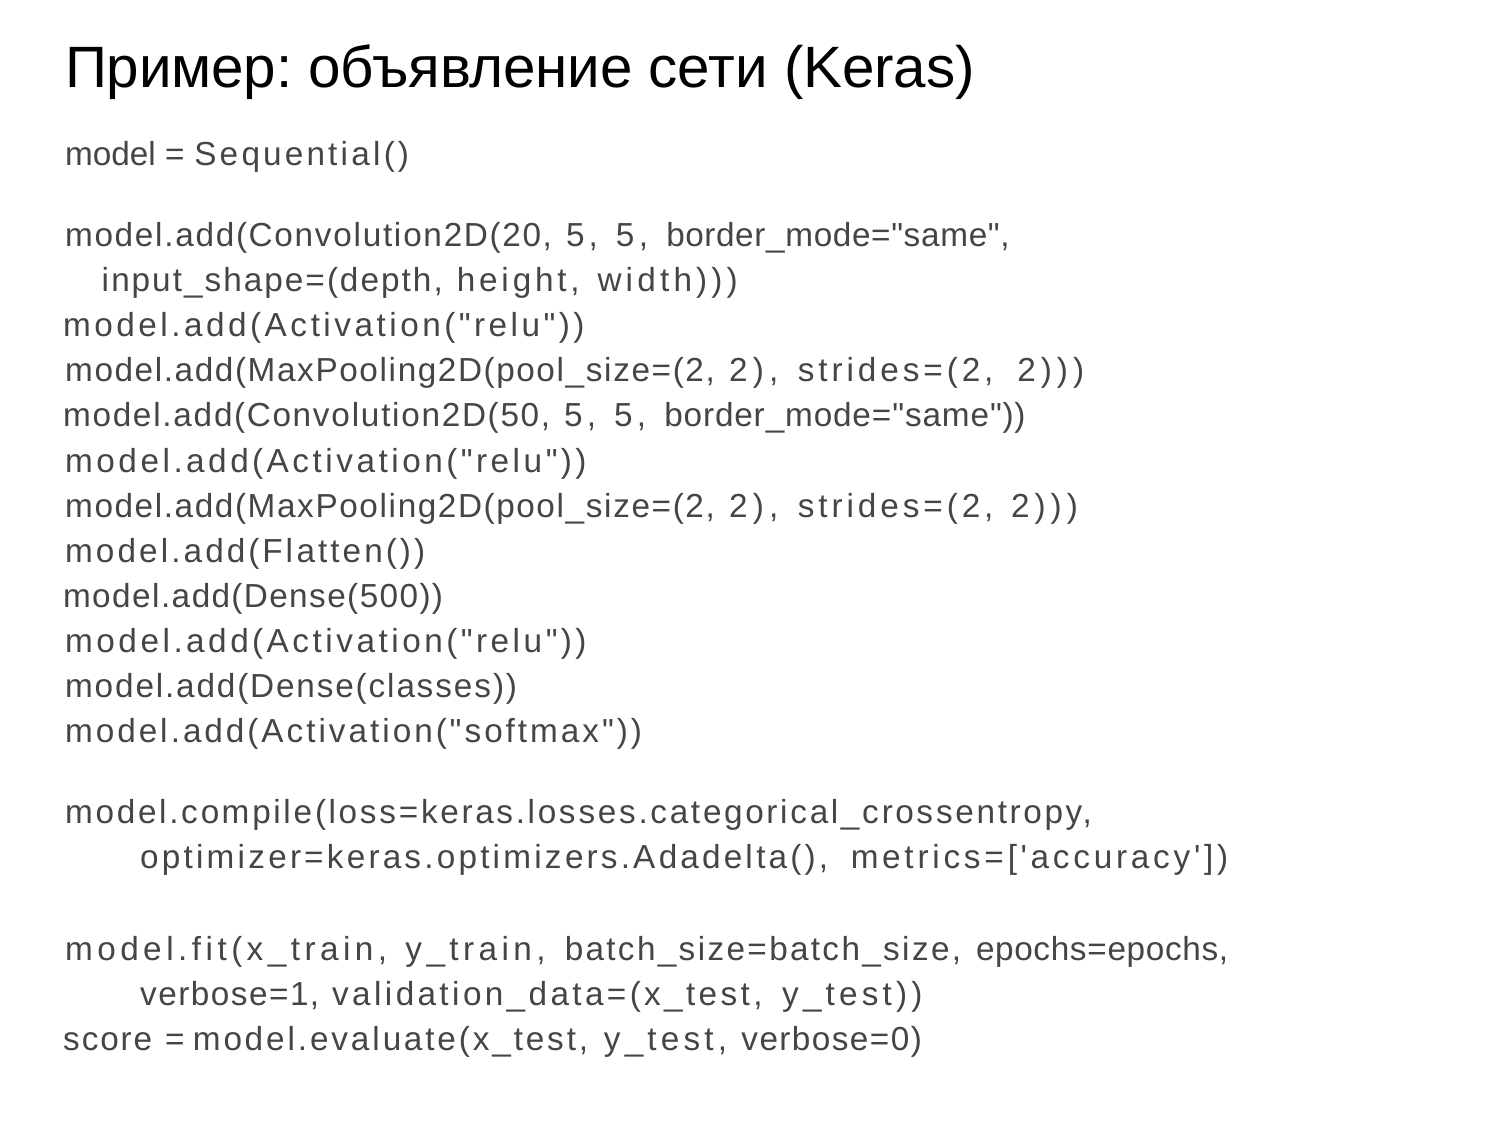

# Пример: объявление сети (Keras)
model = Sequential()

model.add(Convolution2D(20, 5, 5, border_mode="same",  input_shape=(depth, height, width)))
model.add(Activation("relu"))  model.add(MaxPooling2D(pool_size=(2, 2), strides=(2, 2)))
model.add(Convolution2D(50, 5, 5, border_mode="same"))  model.add(Activation("relu"))  model.add(MaxPooling2D(pool_size=(2, 2), strides=(2, 2)))  model.add(Flatten())
model.add(Dense(500))  model.add(Activation("relu"))  model.add(Dense(classes))  model.add(Activation("softmax"))

model.compile(loss=keras.losses.categorical_crossentropy,  optimizer=keras.optimizers.Adadelta(), metrics=['accuracy'])

model.fit(x_train, y_train, batch_size=batch_size, epochs=epochs,  verbose=1, validation_data=(x_test, y_test))
score = model.evaluate(x_test, y_test, verbose=0)